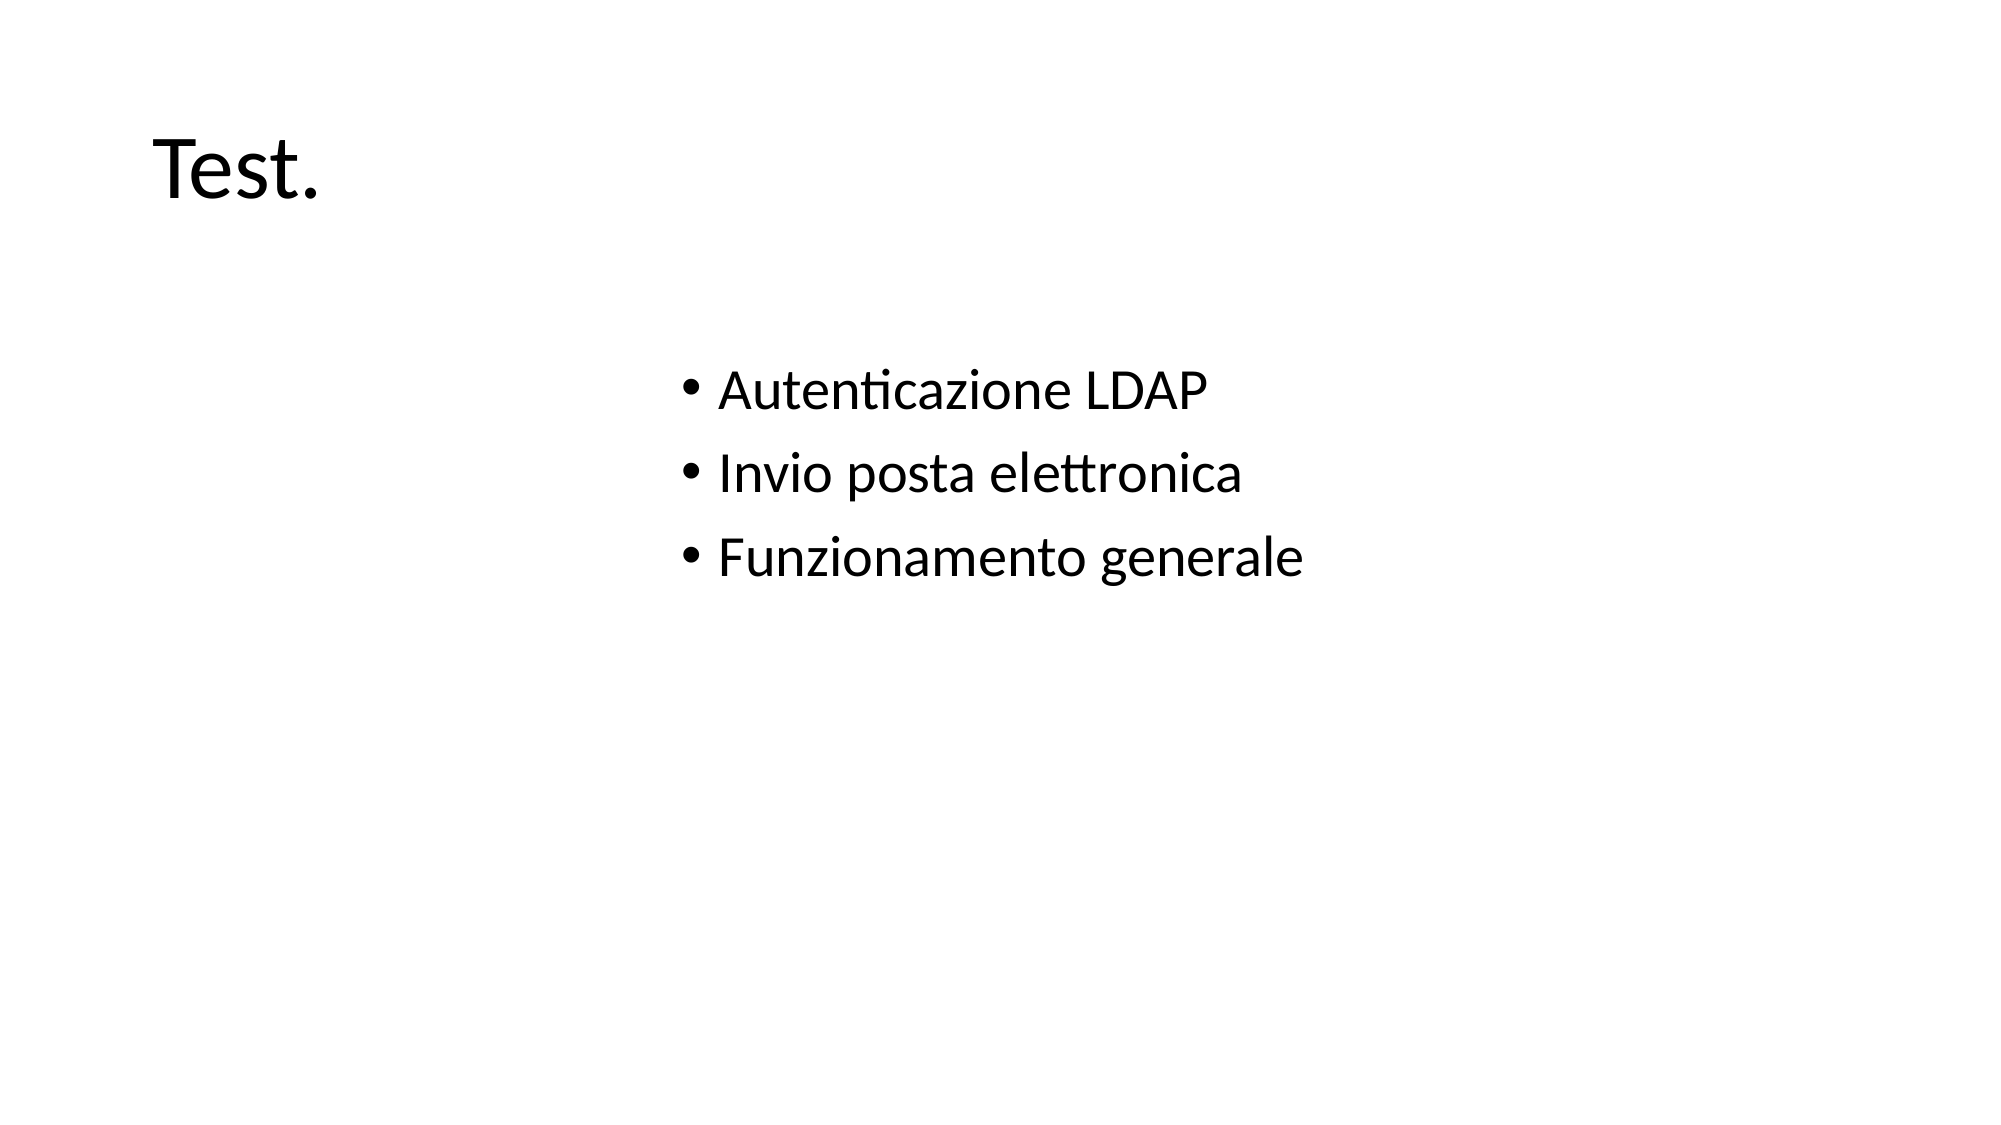

# Test.
Autenticazione LDAP
Invio posta elettronica
Funzionamento generale